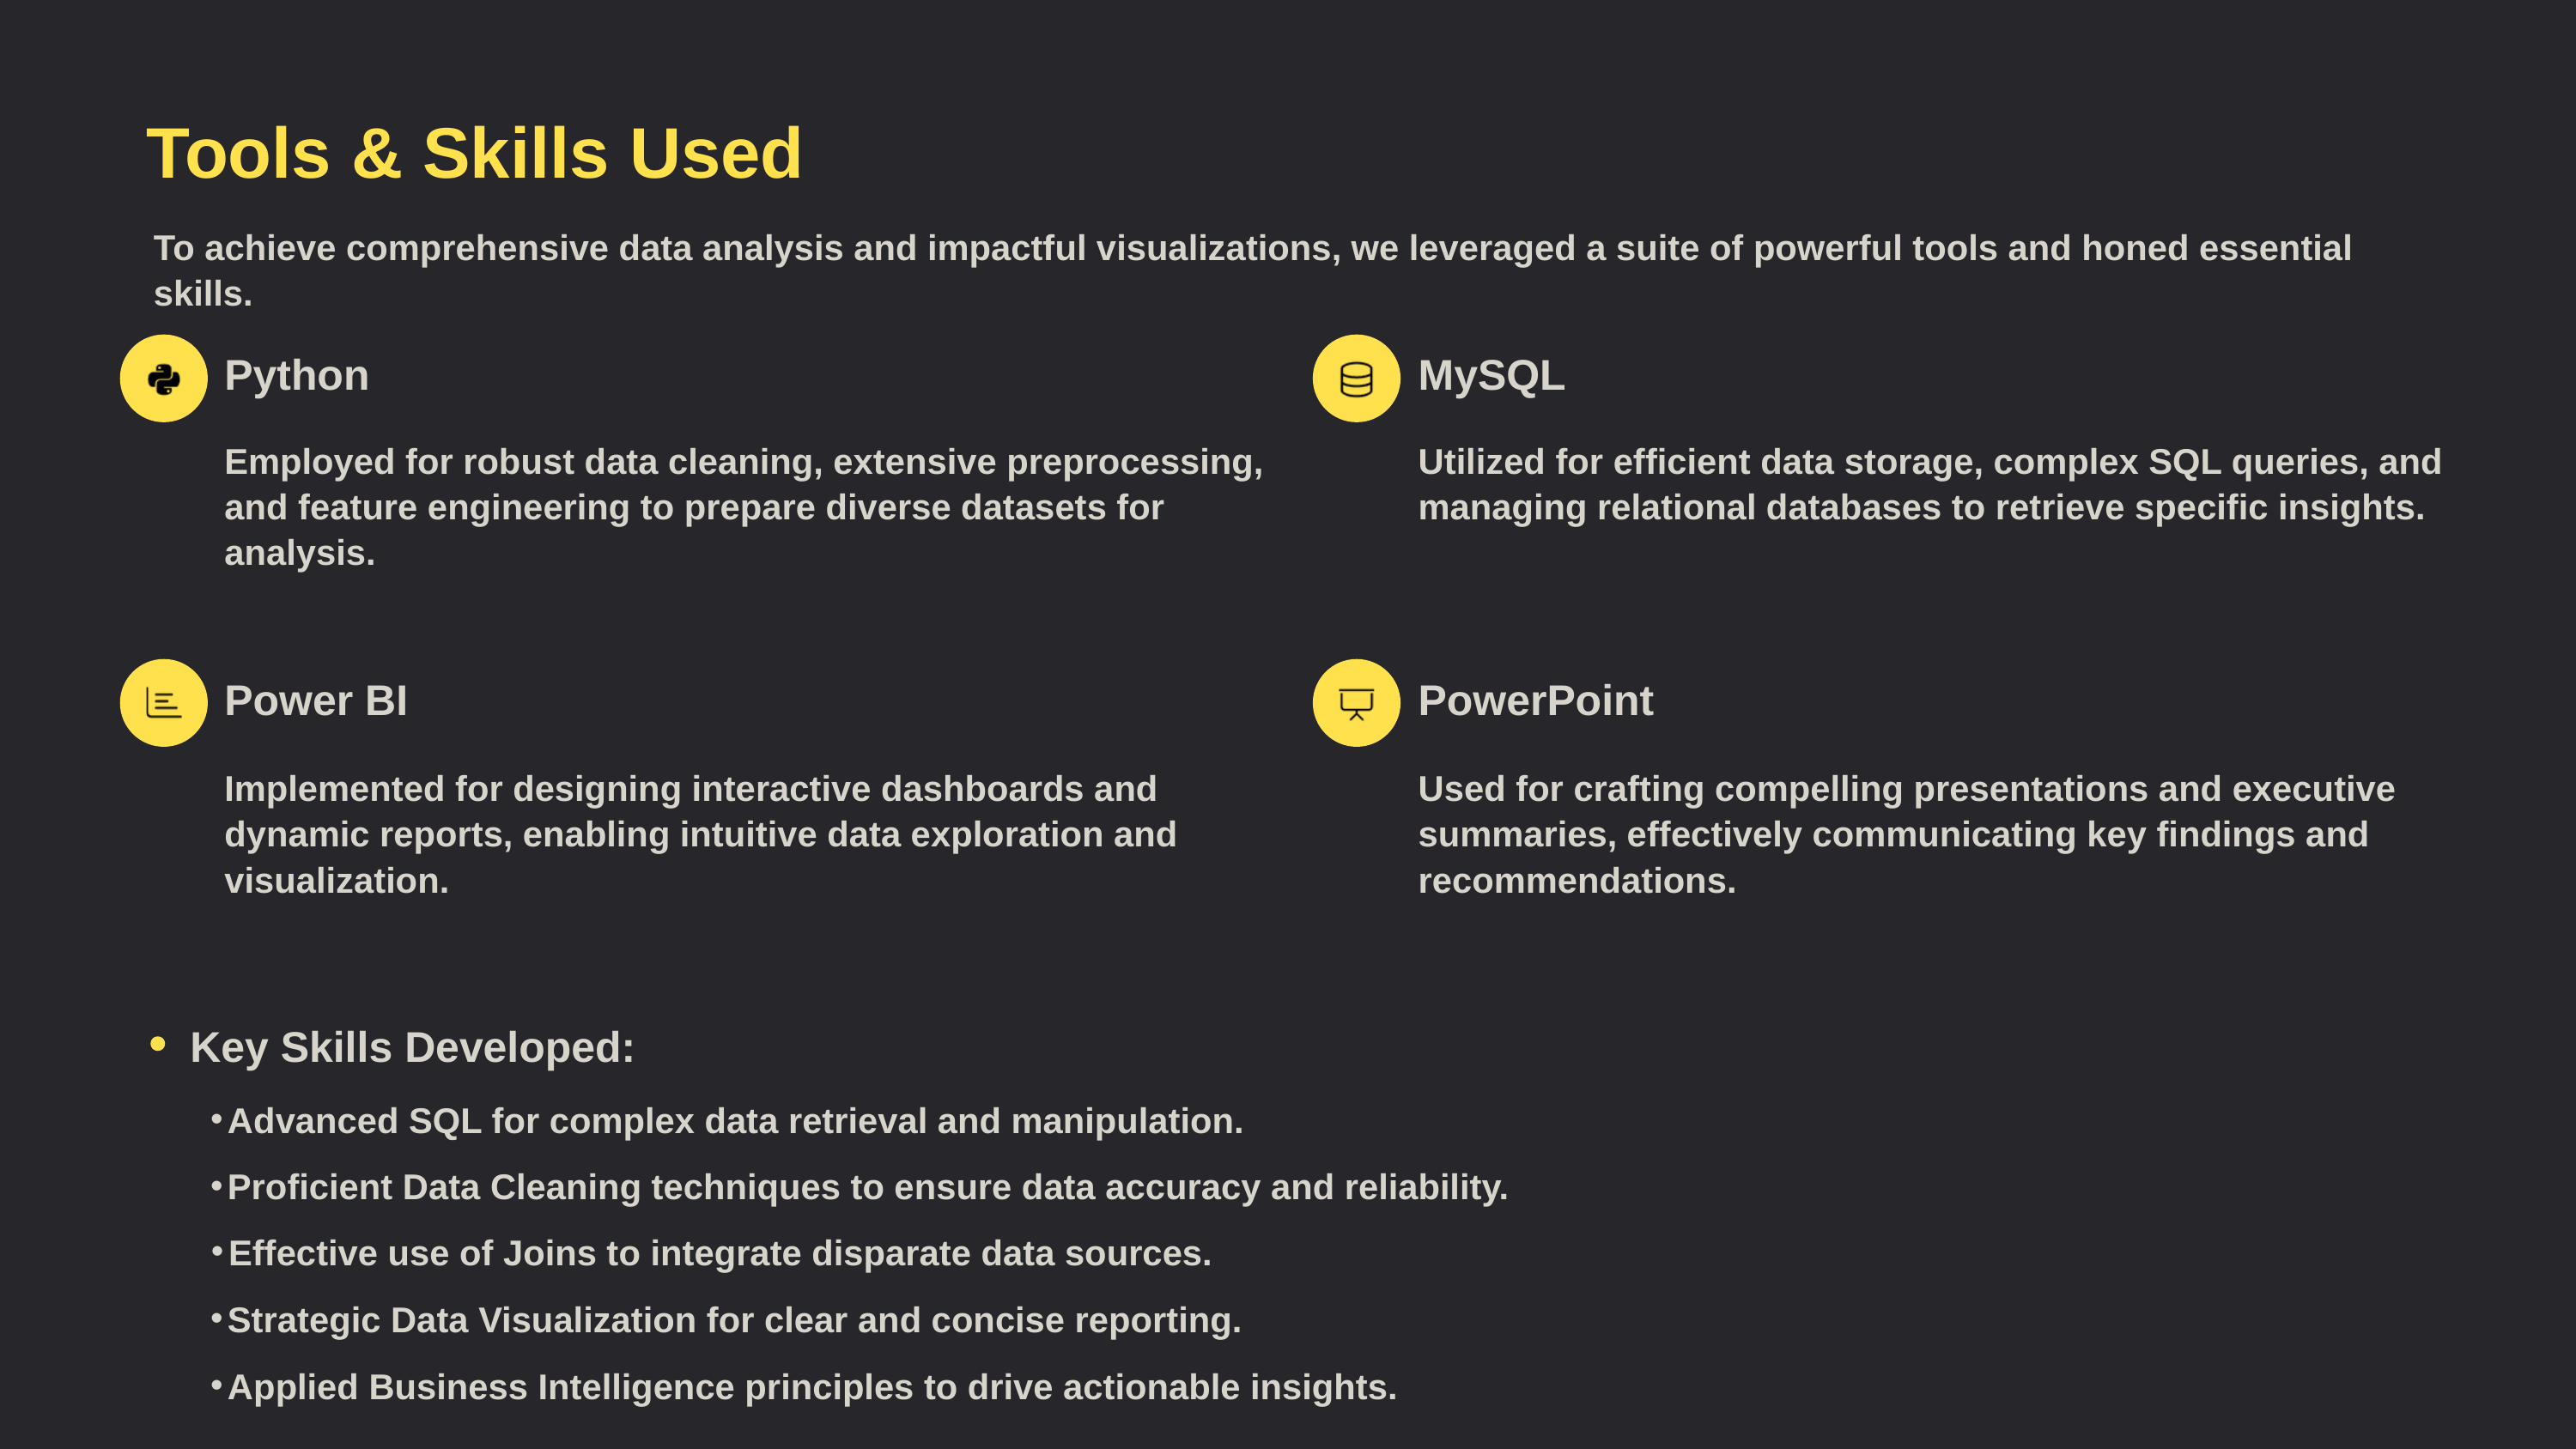

Tools & Skills Used
To achieve comprehensive data analysis and impactful visualizations, we leveraged a suite of powerful tools and honed essential skills.

MySQL

Python

Employed for robust data cleaning, extensive preprocessing, and feature engineering to prepare diverse datasets for analysis.
Utilized for efficient data storage, complex SQL queries, and managing relational databases to retrieve specific insights.

Power BI
PowerPoint

Implemented for designing interactive dashboards and dynamic reports, enabling intuitive data exploration and visualization.
Used for crafting compelling presentations and executive summaries, effectively communicating key findings and recommendations.
Key Skills Developed:

Advanced SQL for complex data retrieval and manipulation.
Proficient Data Cleaning techniques to ensure data accuracy and reliability.
Effective use of Joins to integrate disparate data sources.
Strategic Data Visualization for clear and concise reporting.
Applied Business Intelligence principles to drive actionable insights.